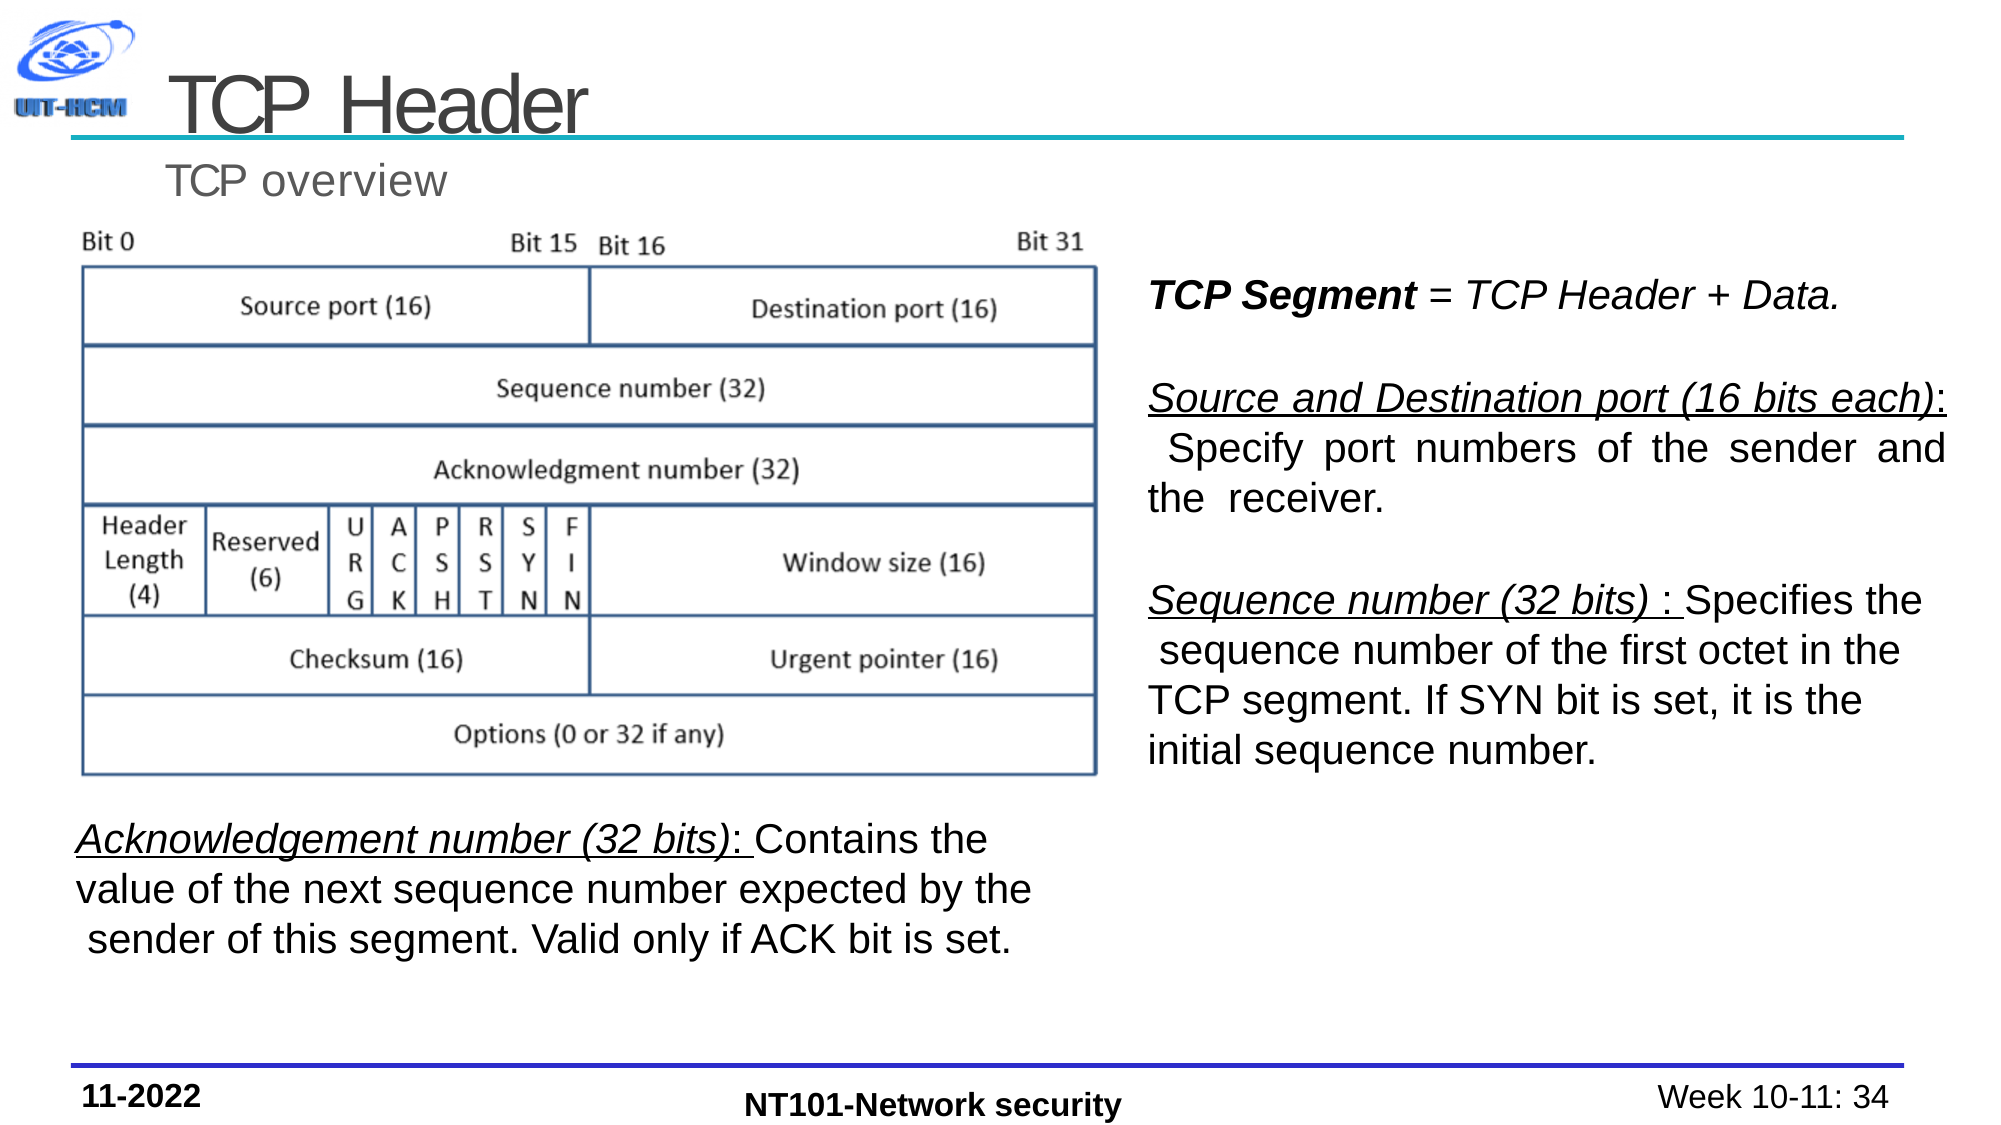

# TCP Header
TCP overview

TCP Segment = TCP Header + Data.

Source and Destination port (16 bits each):  Specify port numbers of the sender and the  receiver.

Sequence number (32 bits) : Specifies the  sequence number of the first octet in the  TCP segment. If SYN bit is set, it is the  initial sequence number.
Acknowledgement number (32 bits): Contains the  value of the next sequence number expected by the  sender of this segment. Valid only if ACK bit is set.